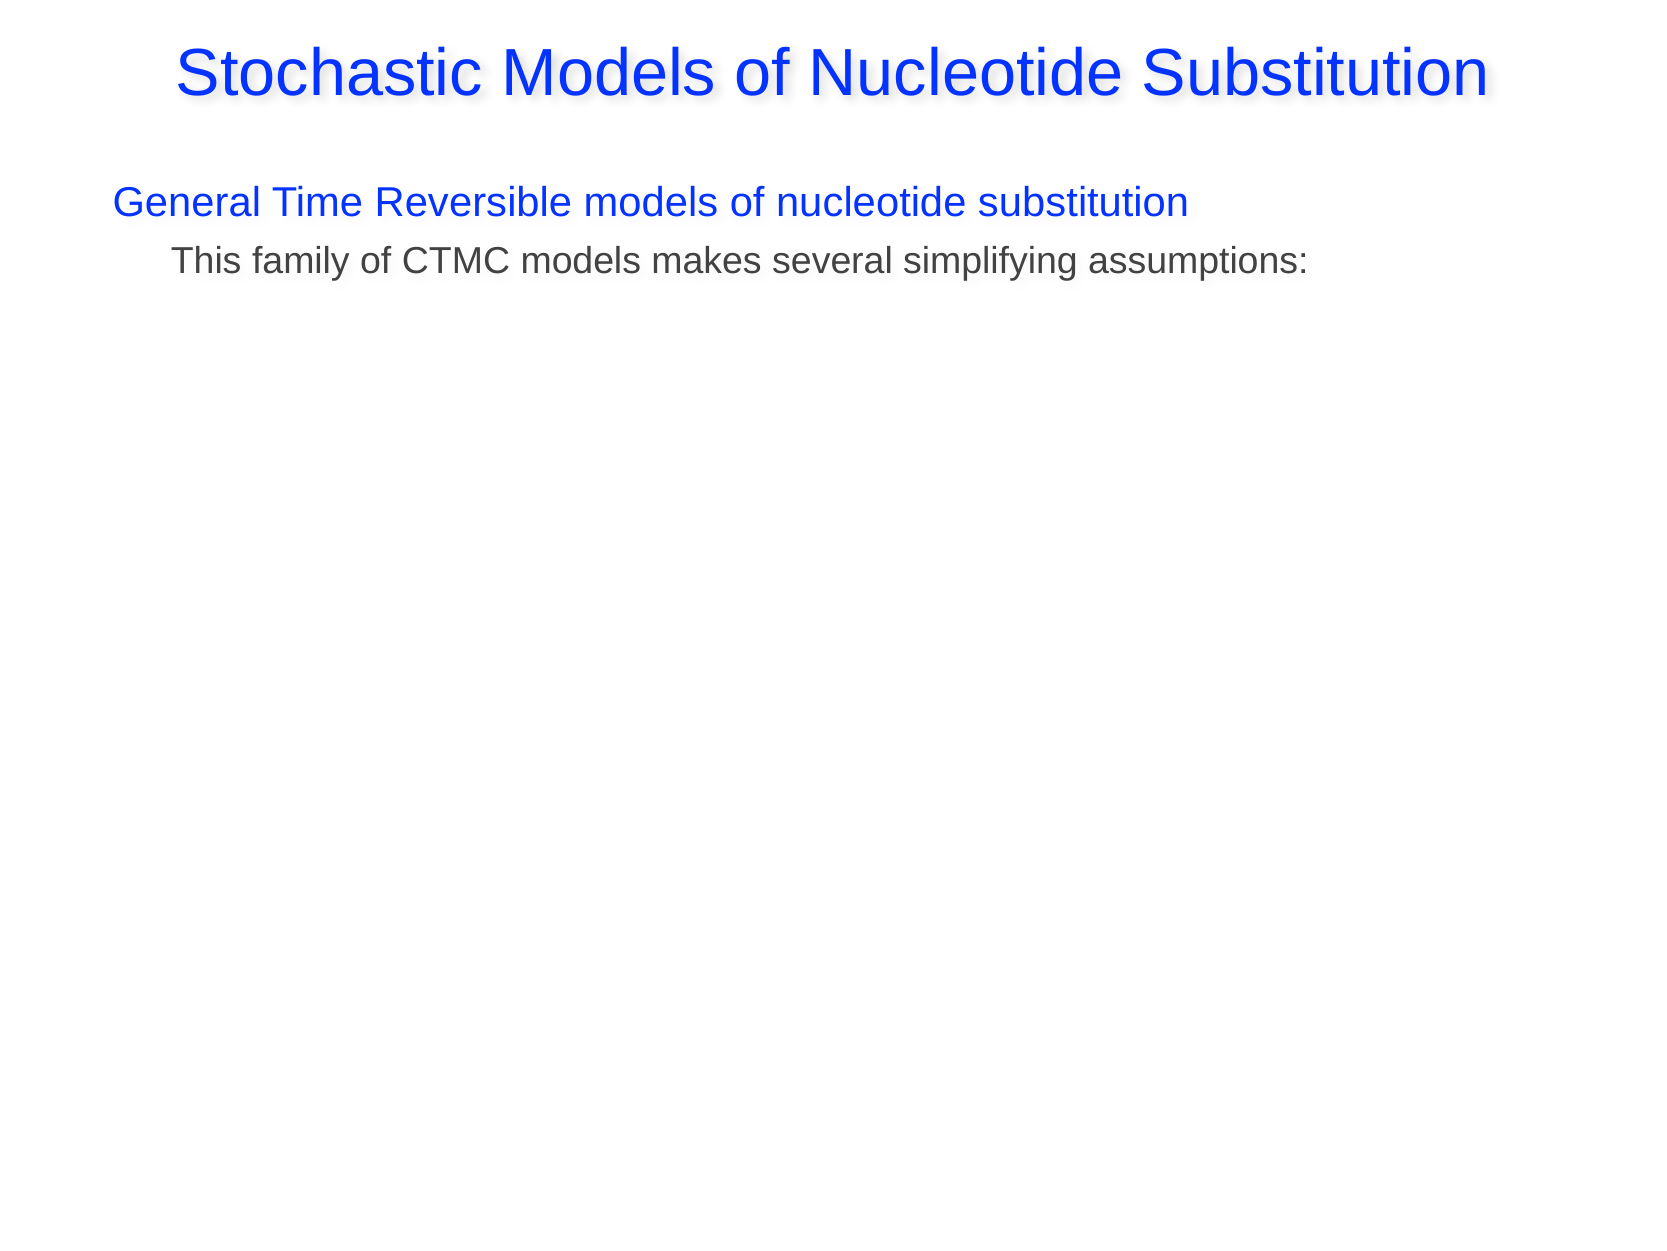

Stochastic Models of Nucleotide Substitution
General Time Reversible models of nucleotide substitution
This family of CTMC models makes several simplifying assumptions: